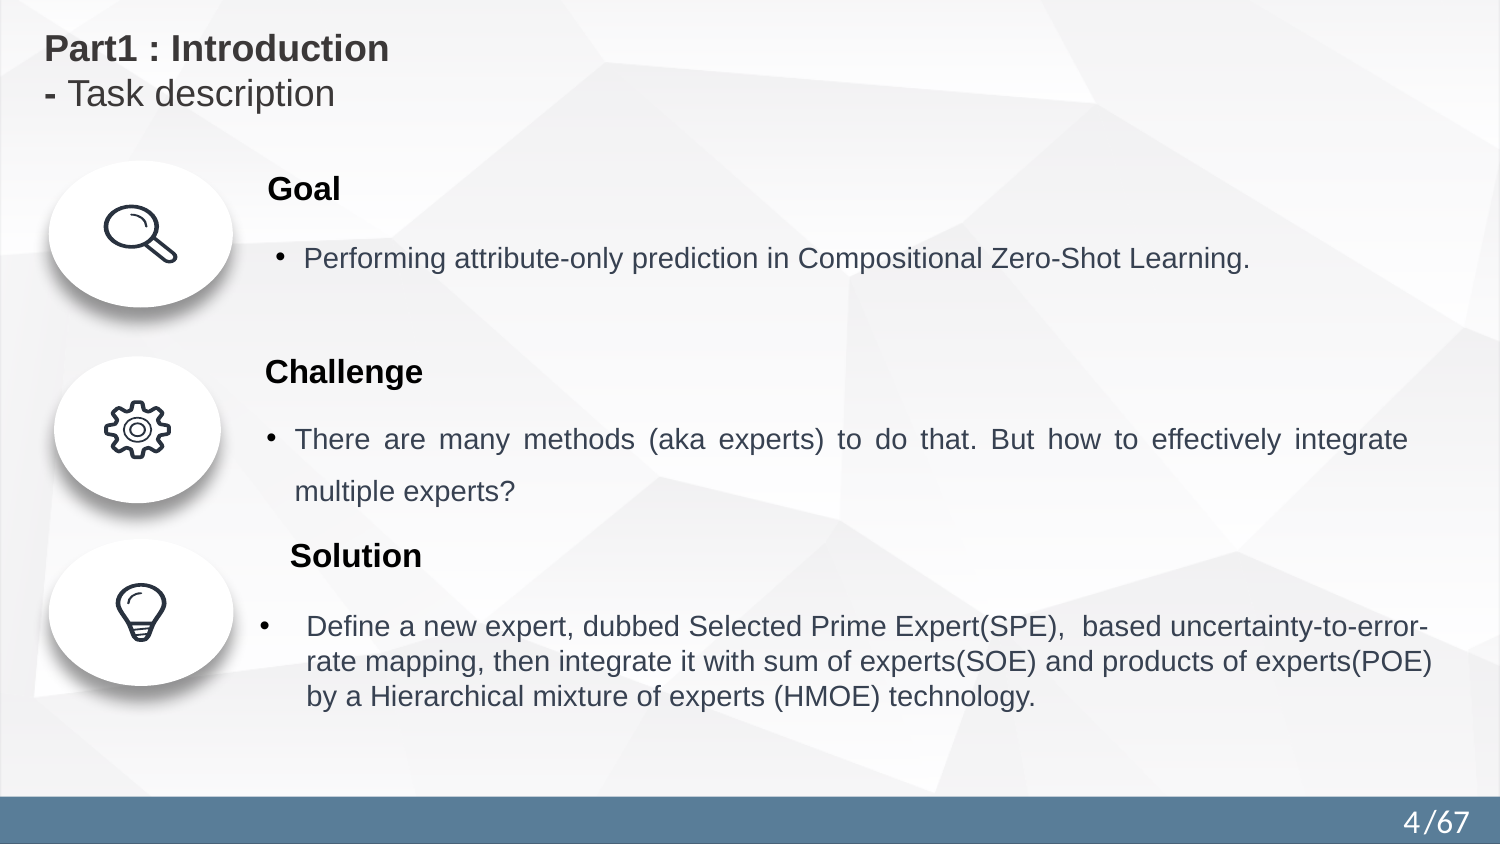

Part1 : Introduction
- Task description
Goal

Performing attribute-only prediction in Compositional Zero-Shot Learning.
Challenge

There are many methods (aka experts) to do that. But how to effectively integrate multiple experts?

Solution

Define a new expert, dubbed Selected Prime Expert(SPE),  based uncertainty-to-error-rate mapping, then integrate it with sum of experts(SOE) and products of experts(POE) by a Hierarchical mixture of experts (HMOE) technology.
4
/67